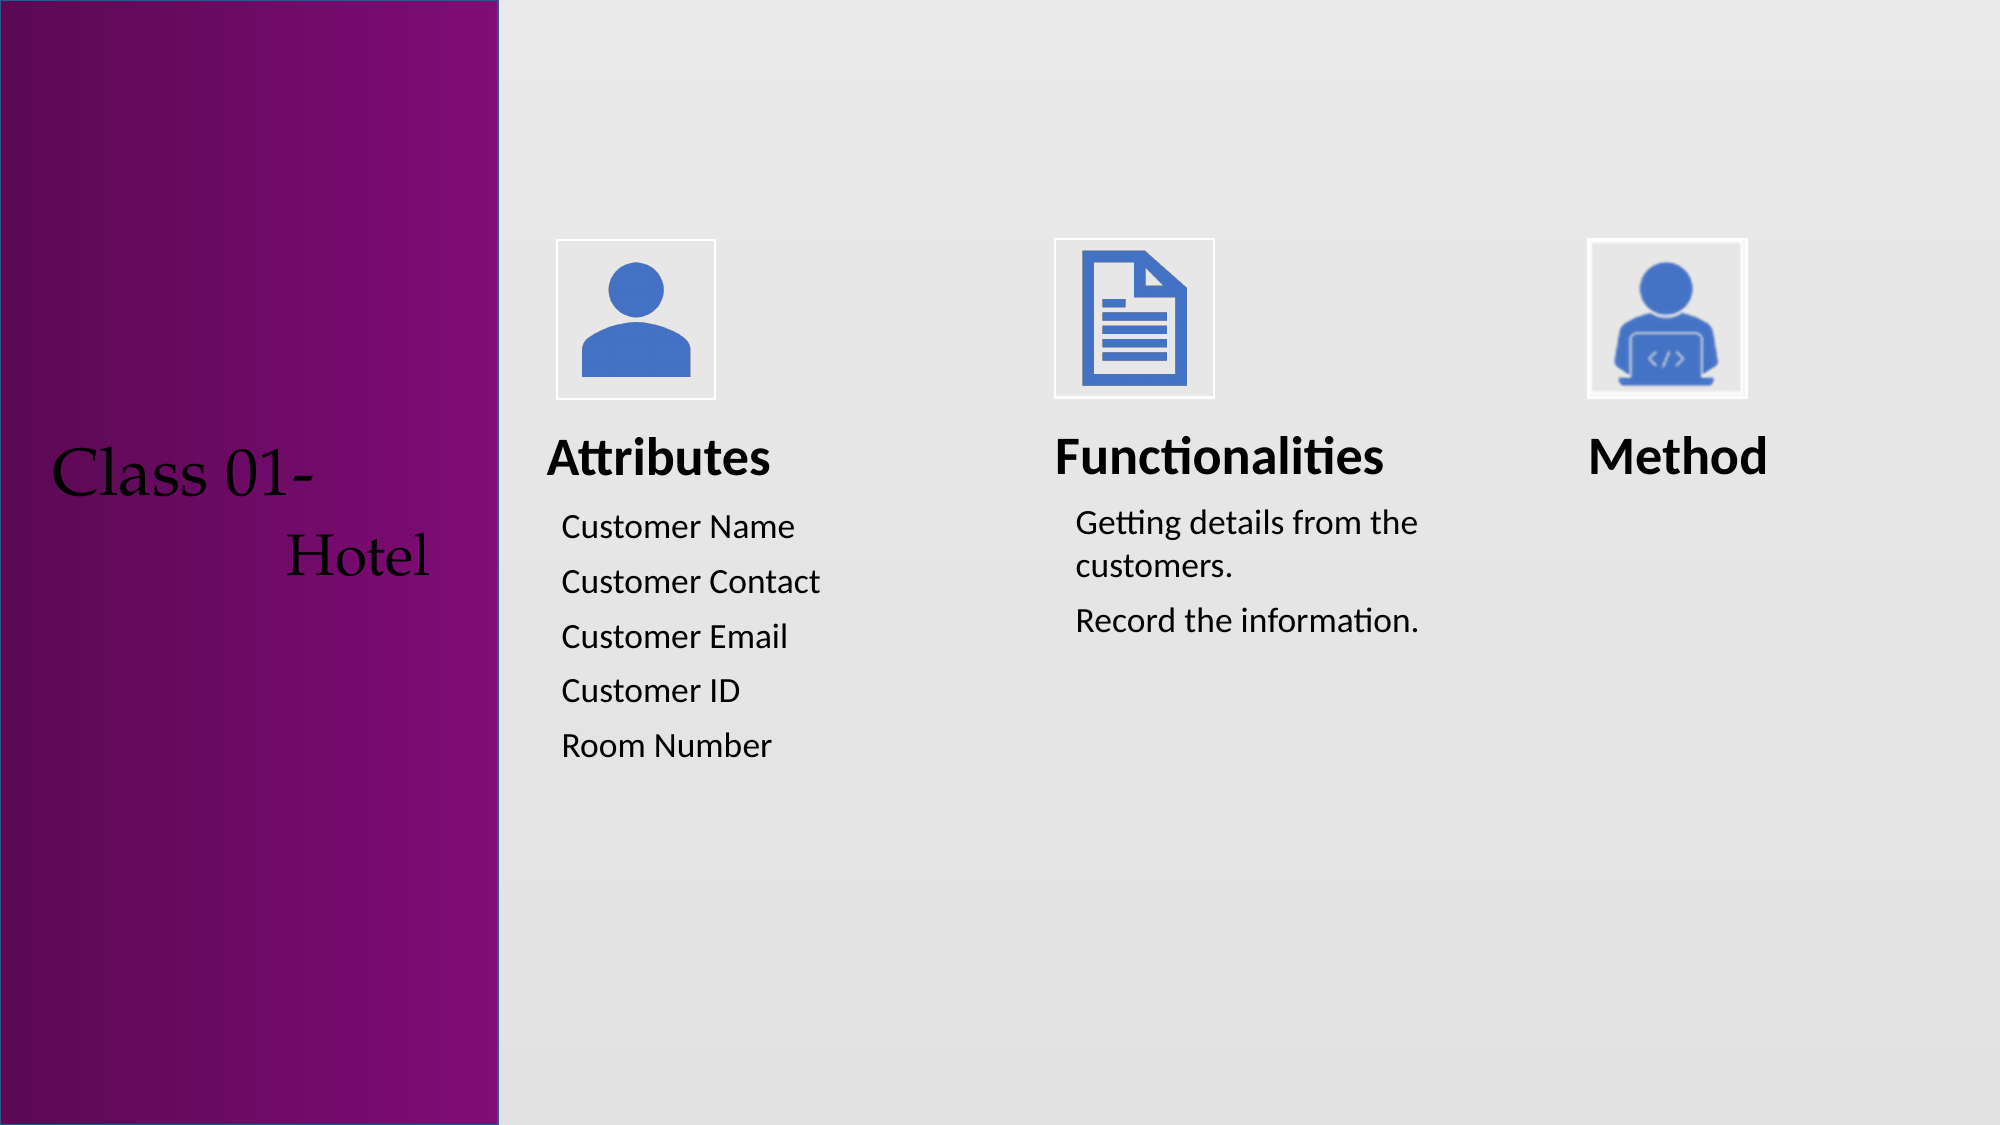

Attributes
Customer Name
Customer Contact
Customer Email
Customer ID
Room Number
Functionalities
Getting details from the customers.
Record the information.
Method
Class 01-
              Hotel